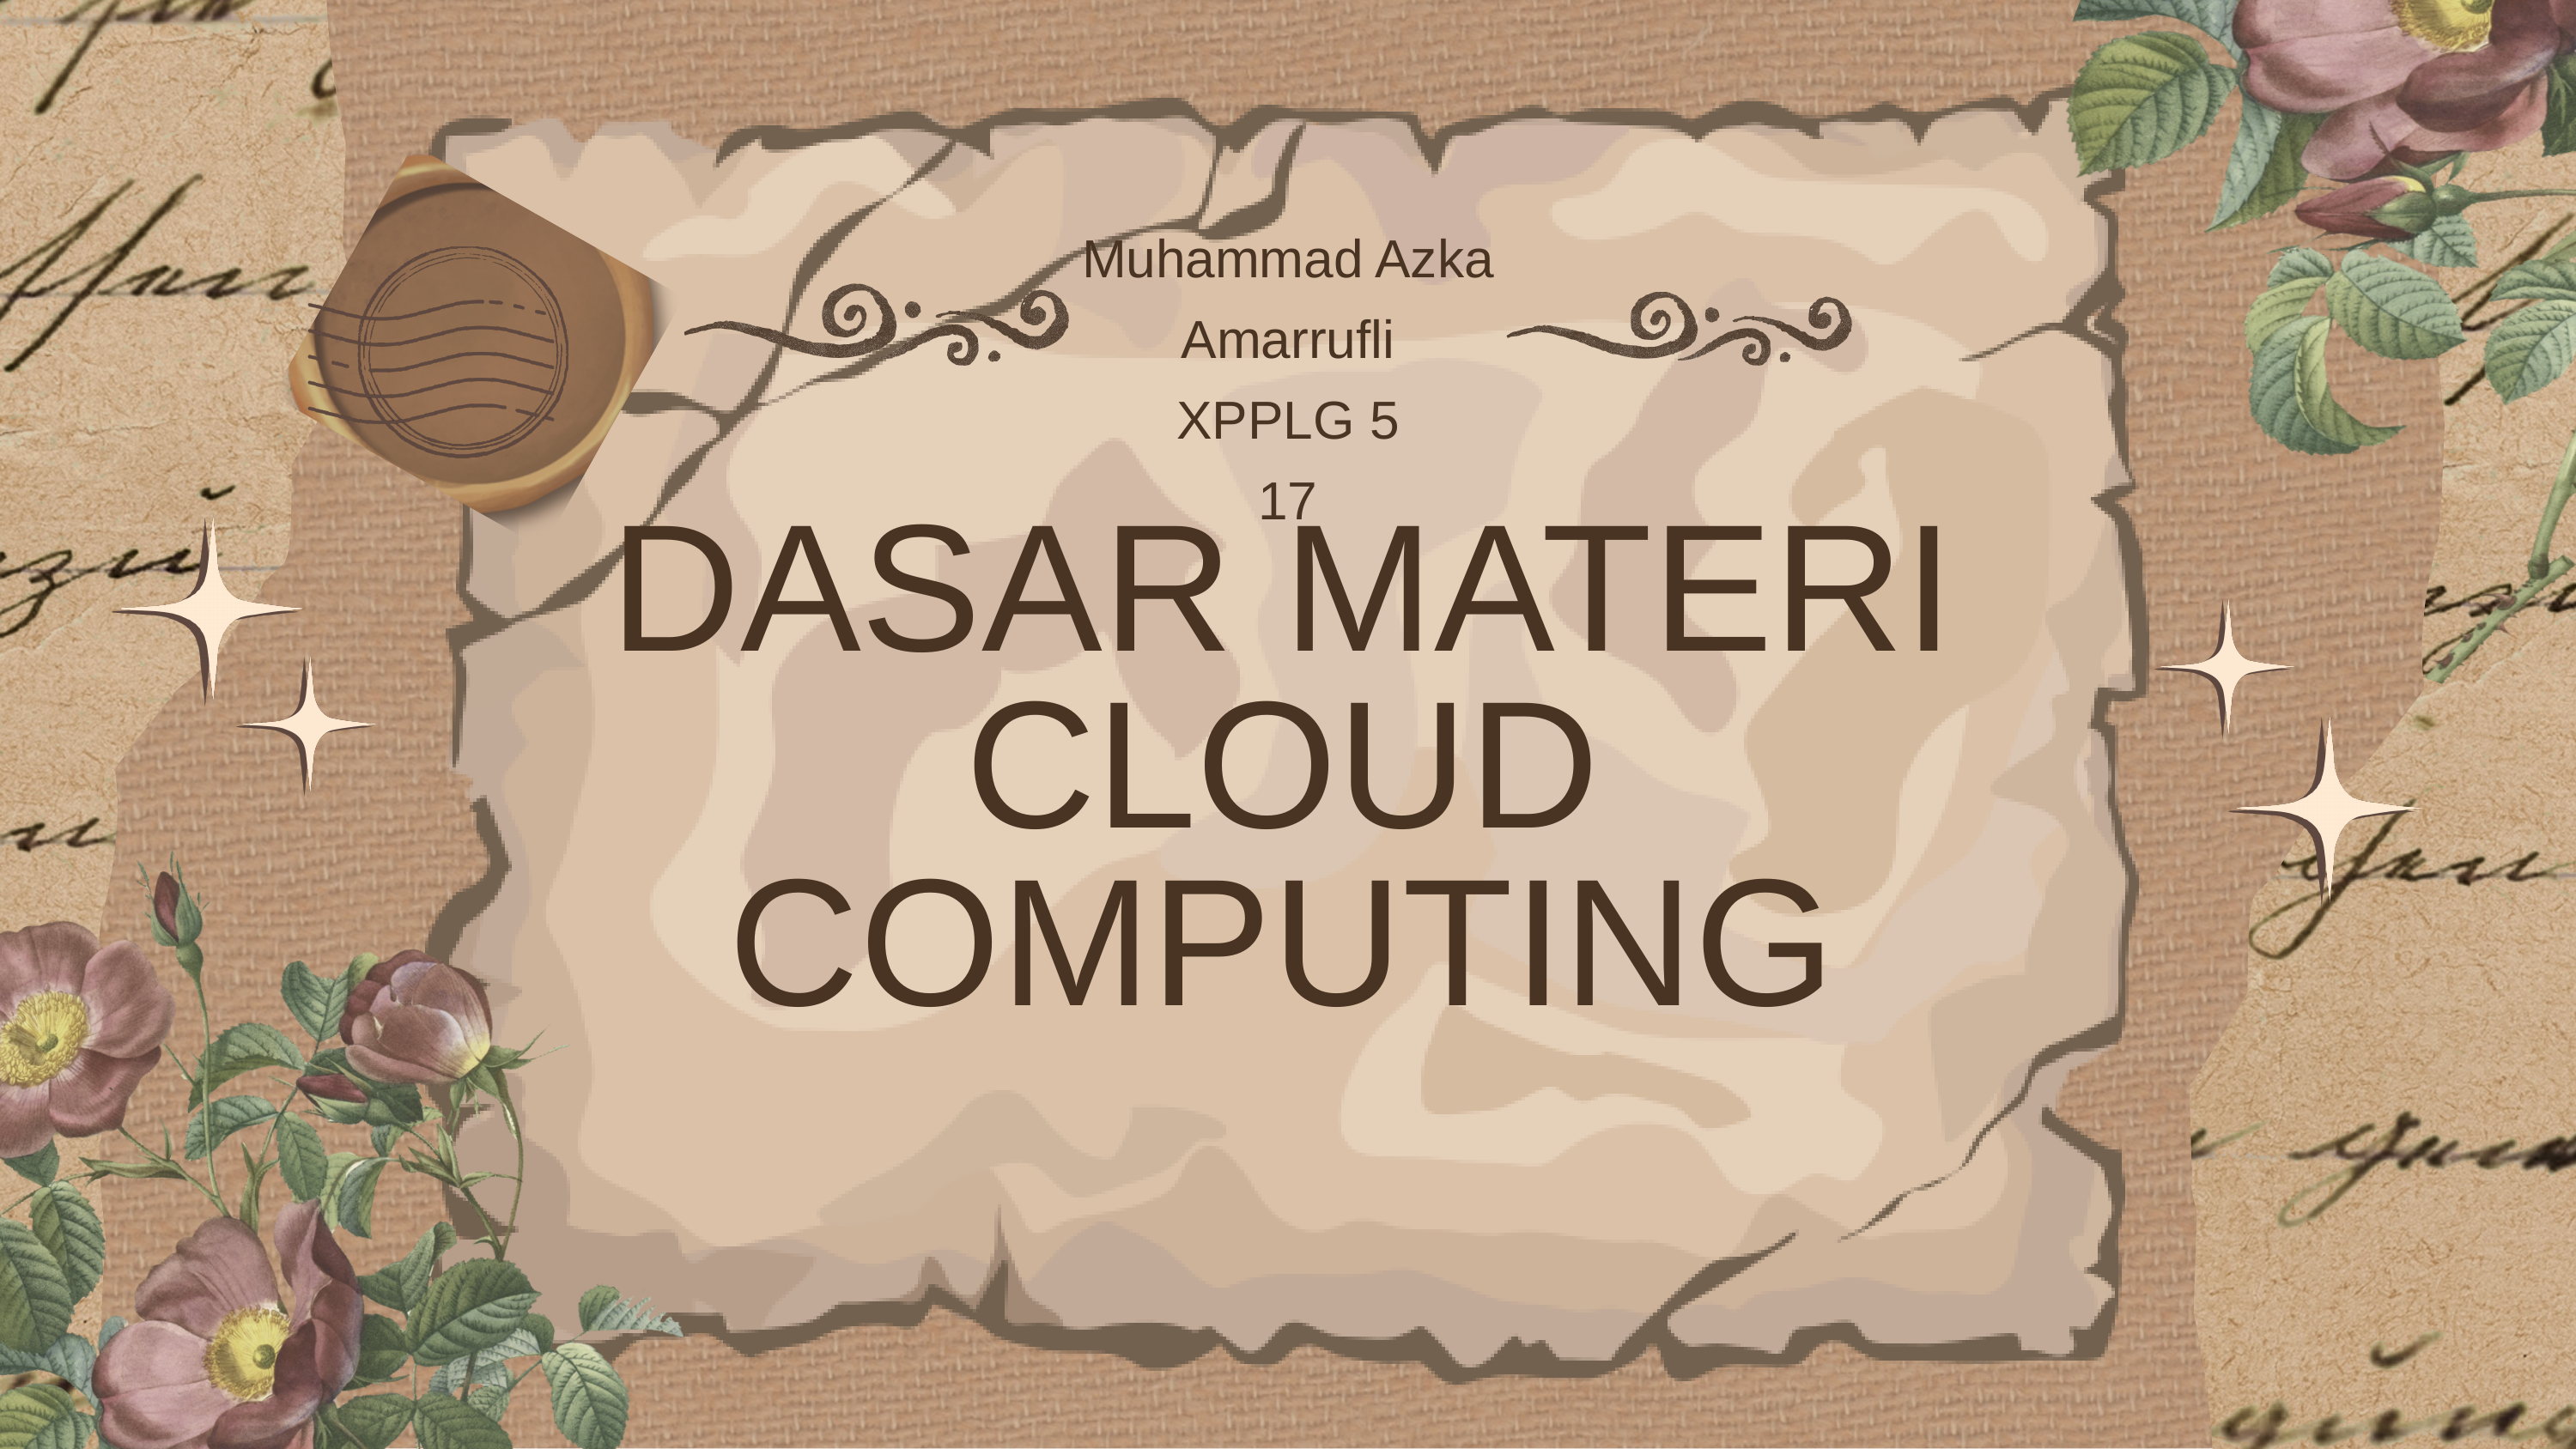

Muhammad Azka Amarrufli
XPPLG 5
17

DASAR MATERI CLOUD COMPUTING